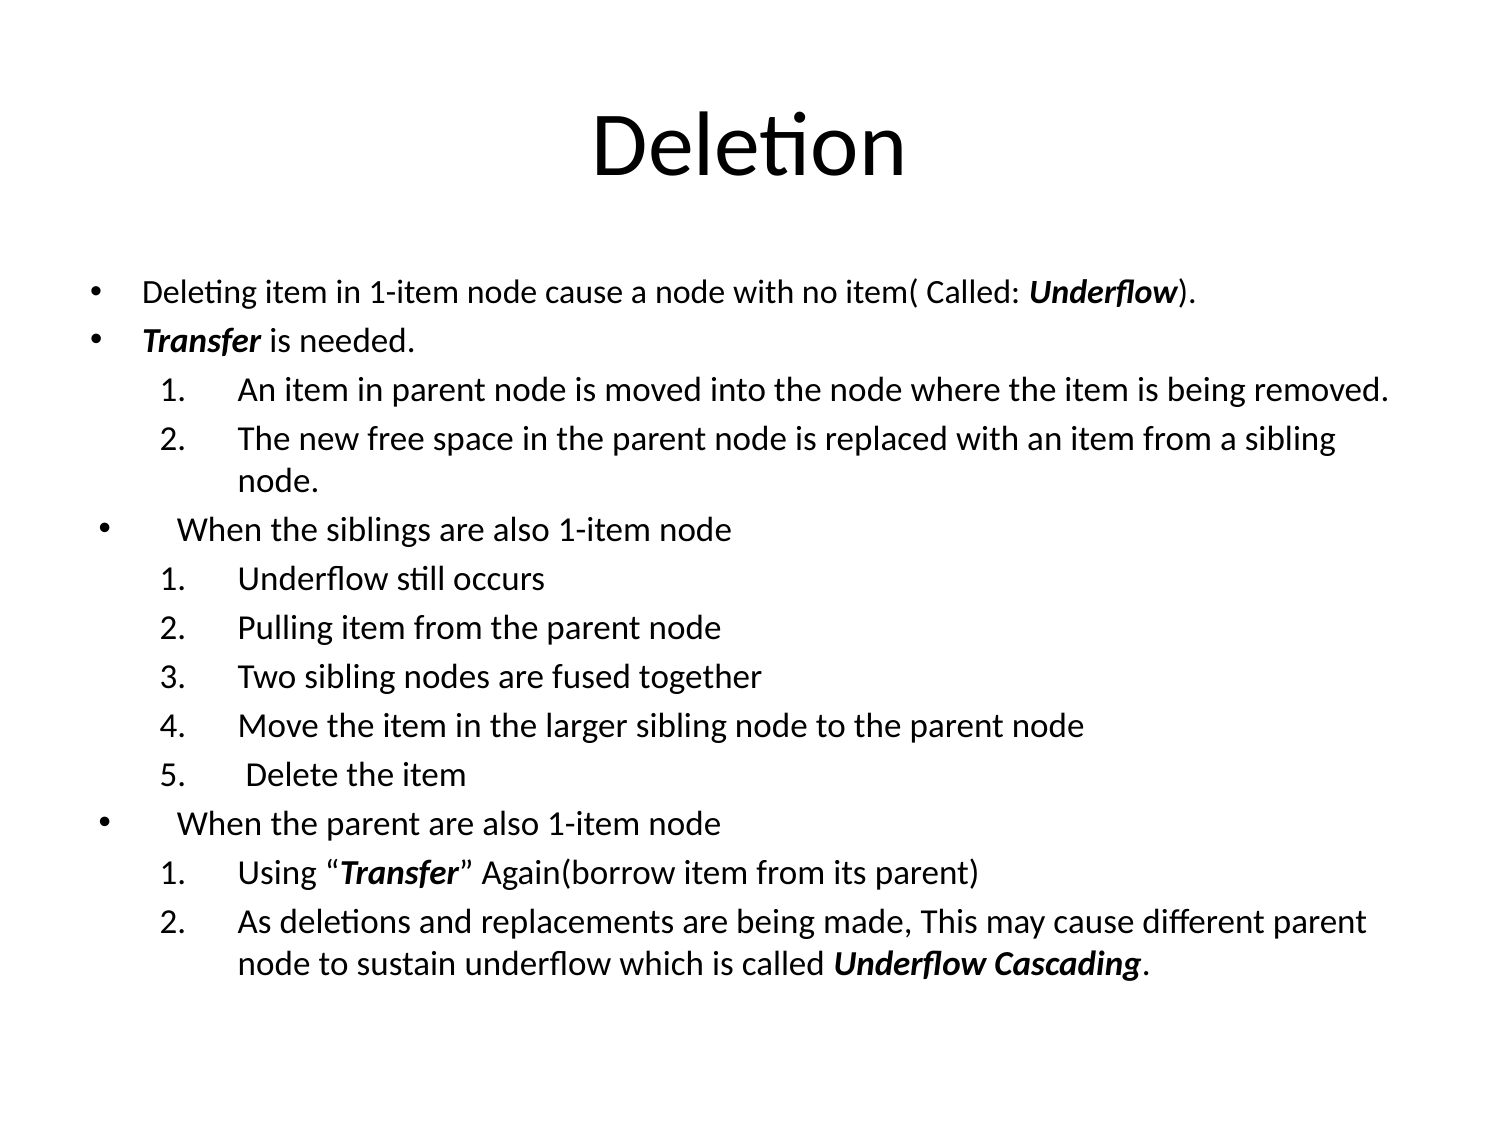

# Deletion
Deleting item in 1-item node cause a node with no item( Called: Underflow).
Transfer is needed.
An item in parent node is moved into the node where the item is being removed.
The new free space in the parent node is replaced with an item from a sibling node.
When the siblings are also 1-item node
Underflow still occurs
Pulling item from the parent node
Two sibling nodes are fused together
Move the item in the larger sibling node to the parent node
 Delete the item
When the parent are also 1-item node
Using “Transfer” Again(borrow item from its parent)
As deletions and replacements are being made, This may cause different parent node to sustain underflow which is called Underflow Cascading.